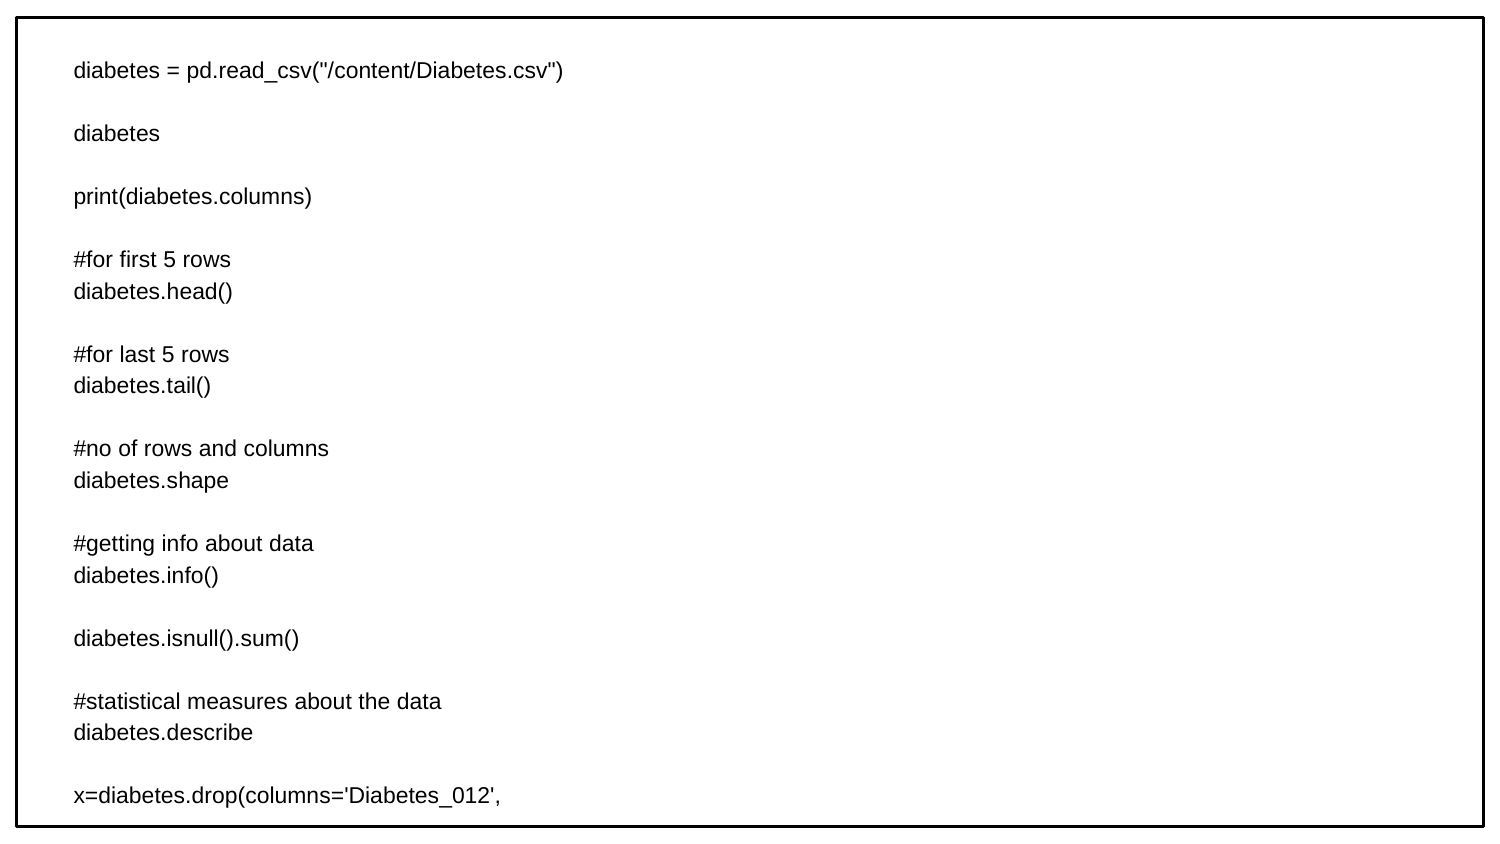

diabetes = pd.read_csv("/content/Diabetes.csv")

diabetes

print(diabetes.columns)

#for first 5 rows
diabetes.head()

#for last 5 rows
diabetes.tail()

#no of rows and columns
diabetes.shape

#getting info about data
diabetes.info()

diabetes.isnull().sum()

#statistical measures about the data
diabetes.describe

x=diabetes.drop(columns='Diabetes_012',